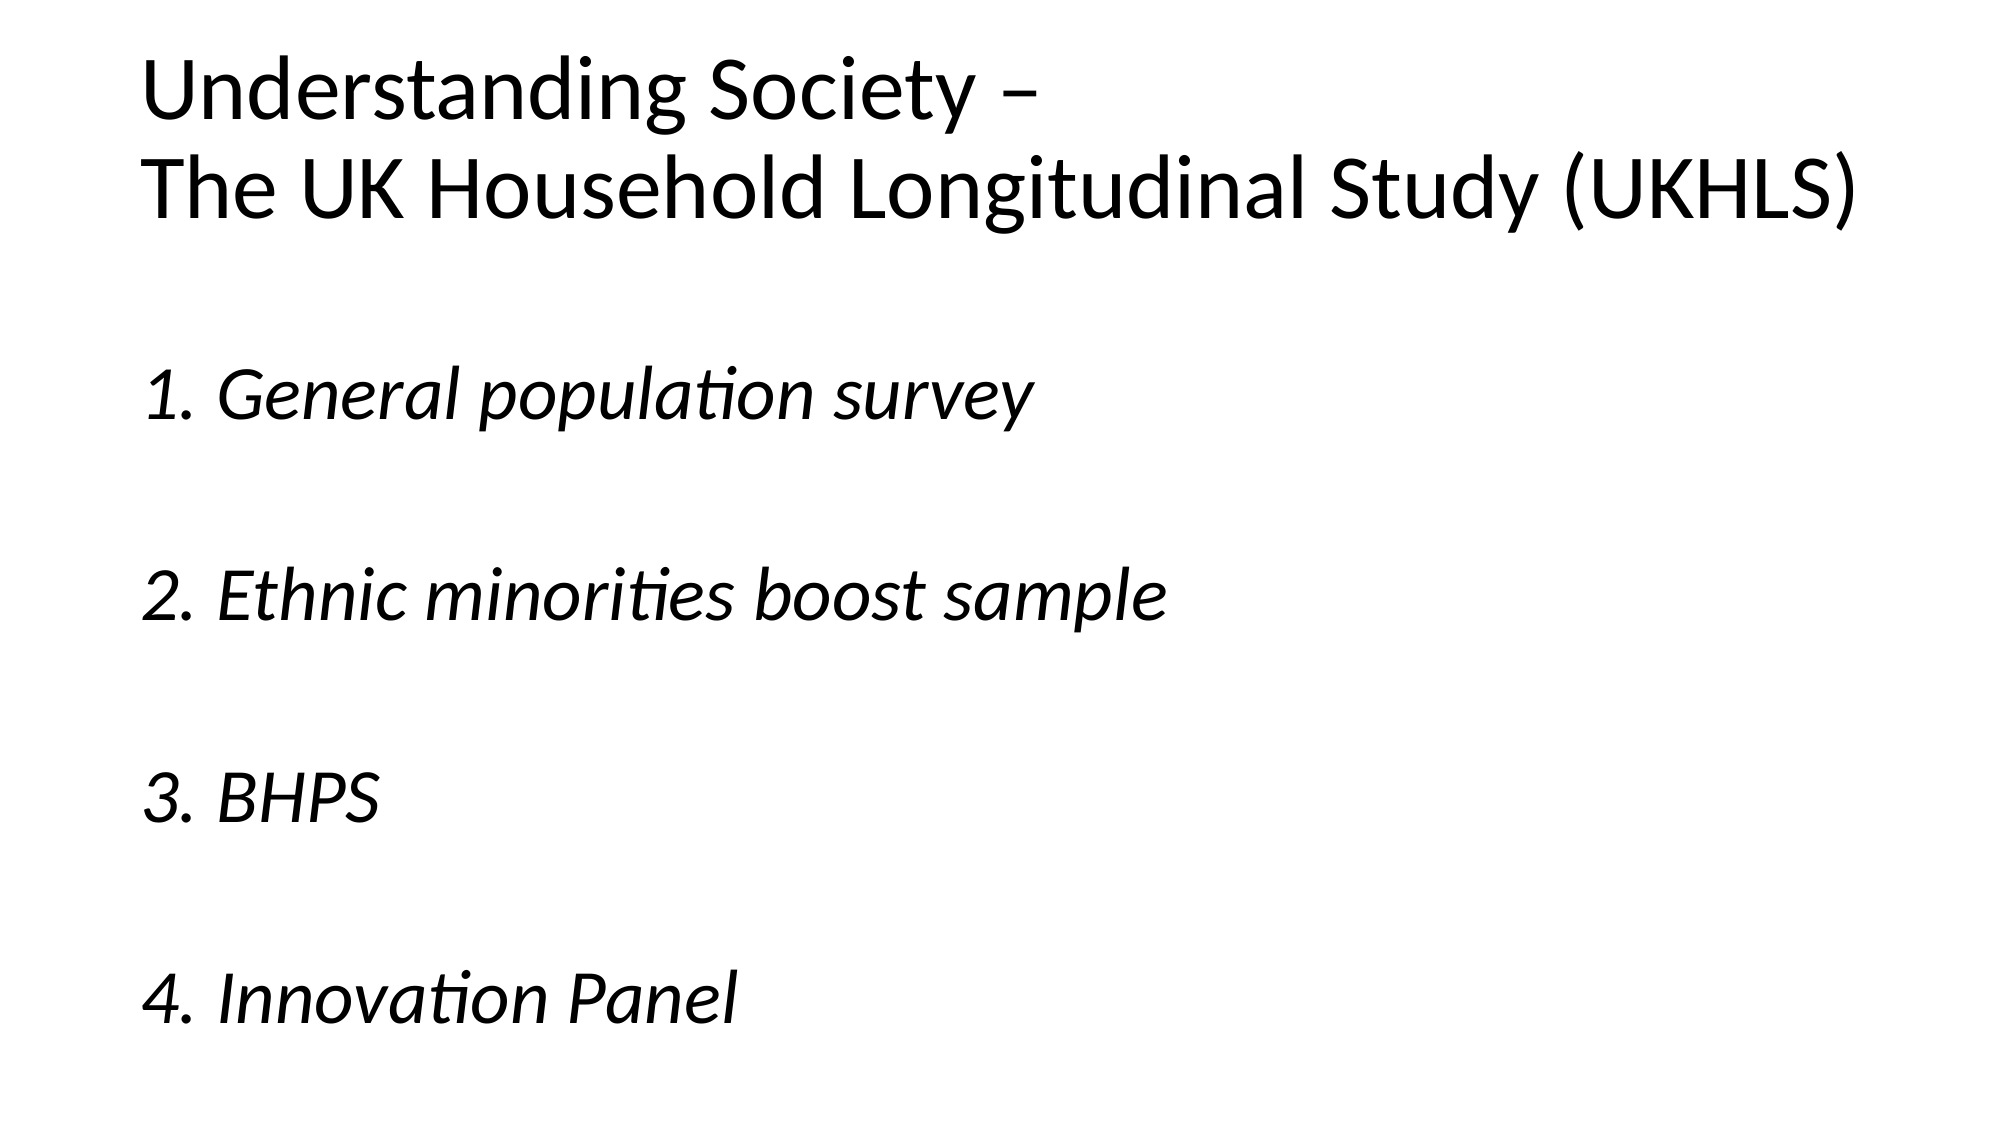

Understanding Society –
The UK Household Longitudinal Study (UKHLS)
General population survey

Ethnic minorities boost sample

BHPS

Innovation Panel